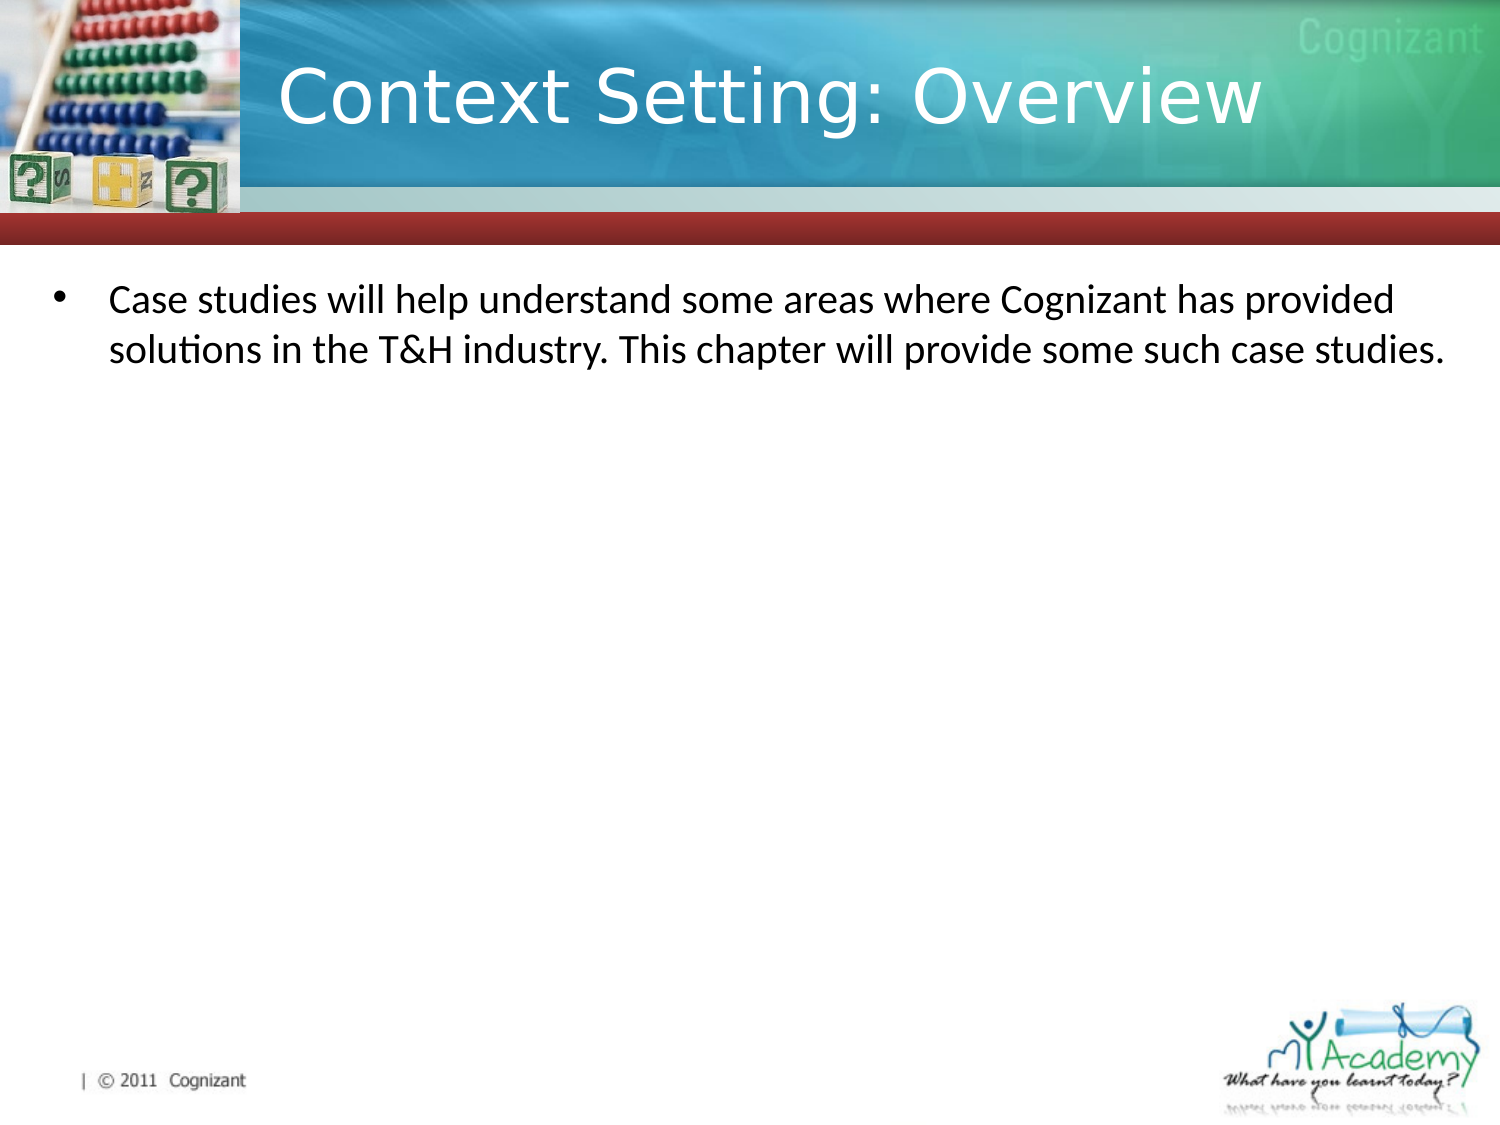

# Context Setting: Overview
Case studies will help understand some areas where Cognizant has provided solutions in the T&H industry. This chapter will provide some such case studies.